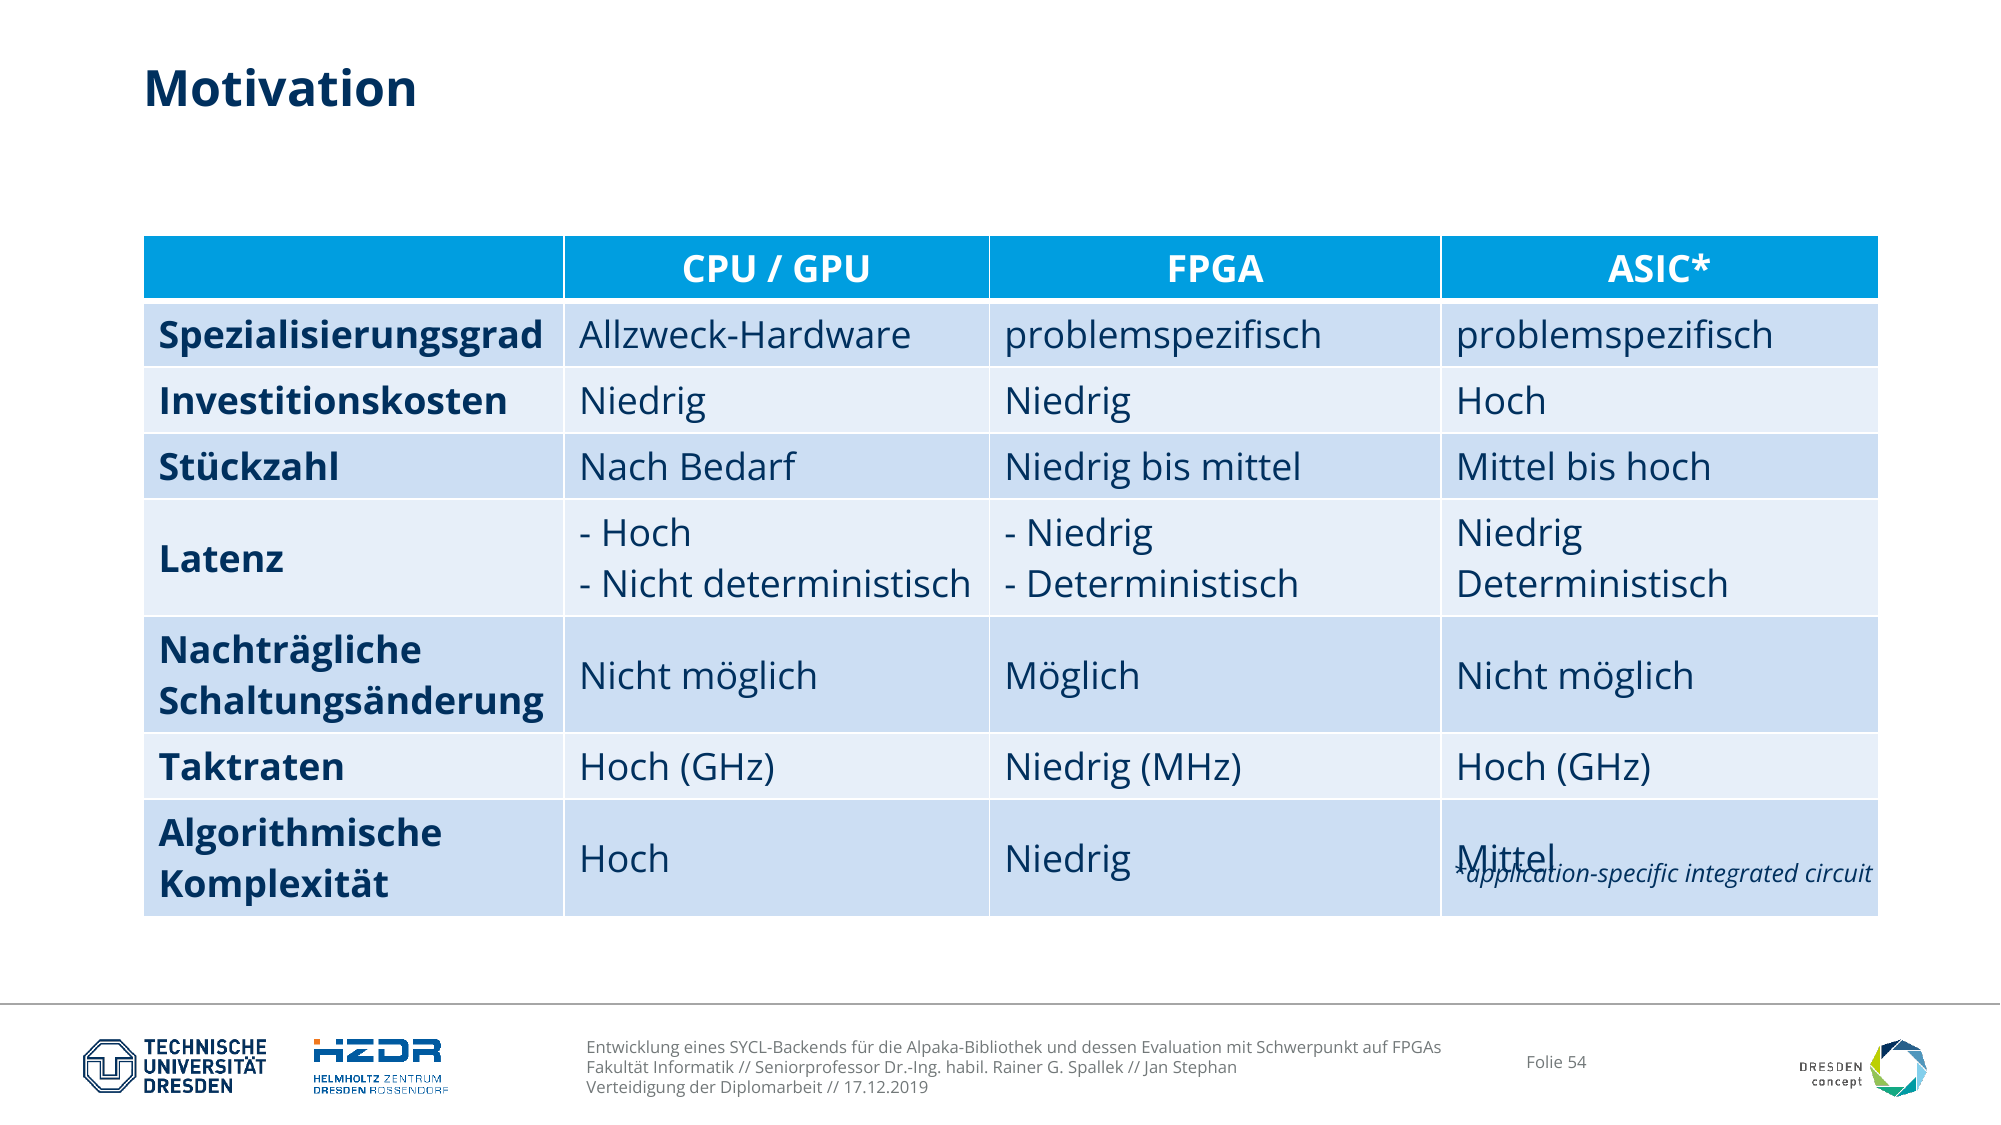

# Motivation
|  | CPU / GPU | FPGA | ASIC\* |
| --- | --- | --- | --- |
| Spezialisierungsgrad | Allzweck-Hardware | problemspezifisch | problemspezifisch |
| Investitionskosten | Niedrig | Niedrig | Hoch |
| Stückzahl | Nach Bedarf | Niedrig bis mittel | Mittel bis hoch |
| Latenz | - Hoch - Nicht deterministisch | - Niedrig - Deterministisch | Niedrig Deterministisch |
| Nachträgliche Schaltungsänderung | Nicht möglich | Möglich | Nicht möglich |
| Taktraten | Hoch (GHz) | Niedrig (MHz) | Hoch (GHz) |
| Algorithmische Komplexität | Hoch | Niedrig | Mittel |
*application-specific integrated circuit